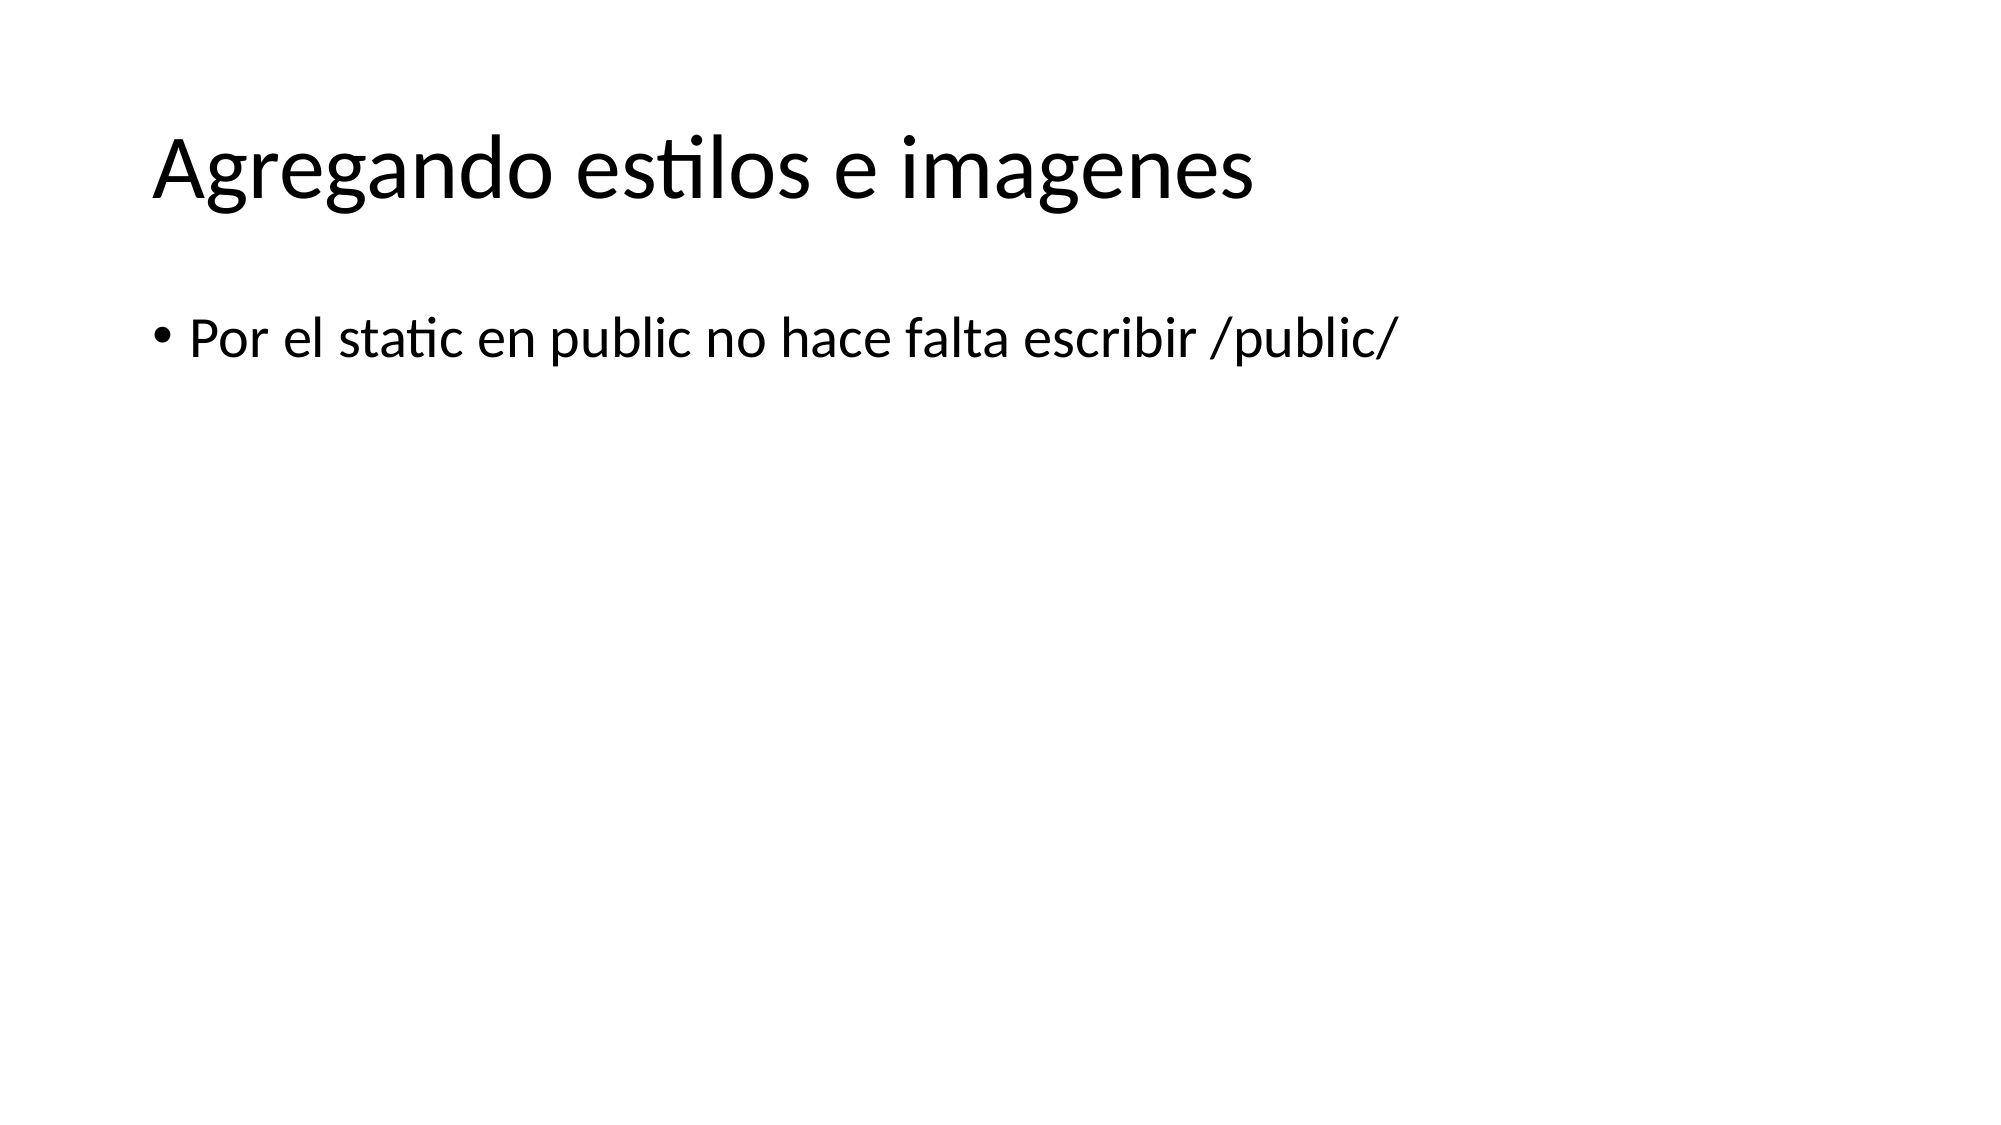

# Agregando estilos e imagenes
Por el static en public no hace falta escribir /public/